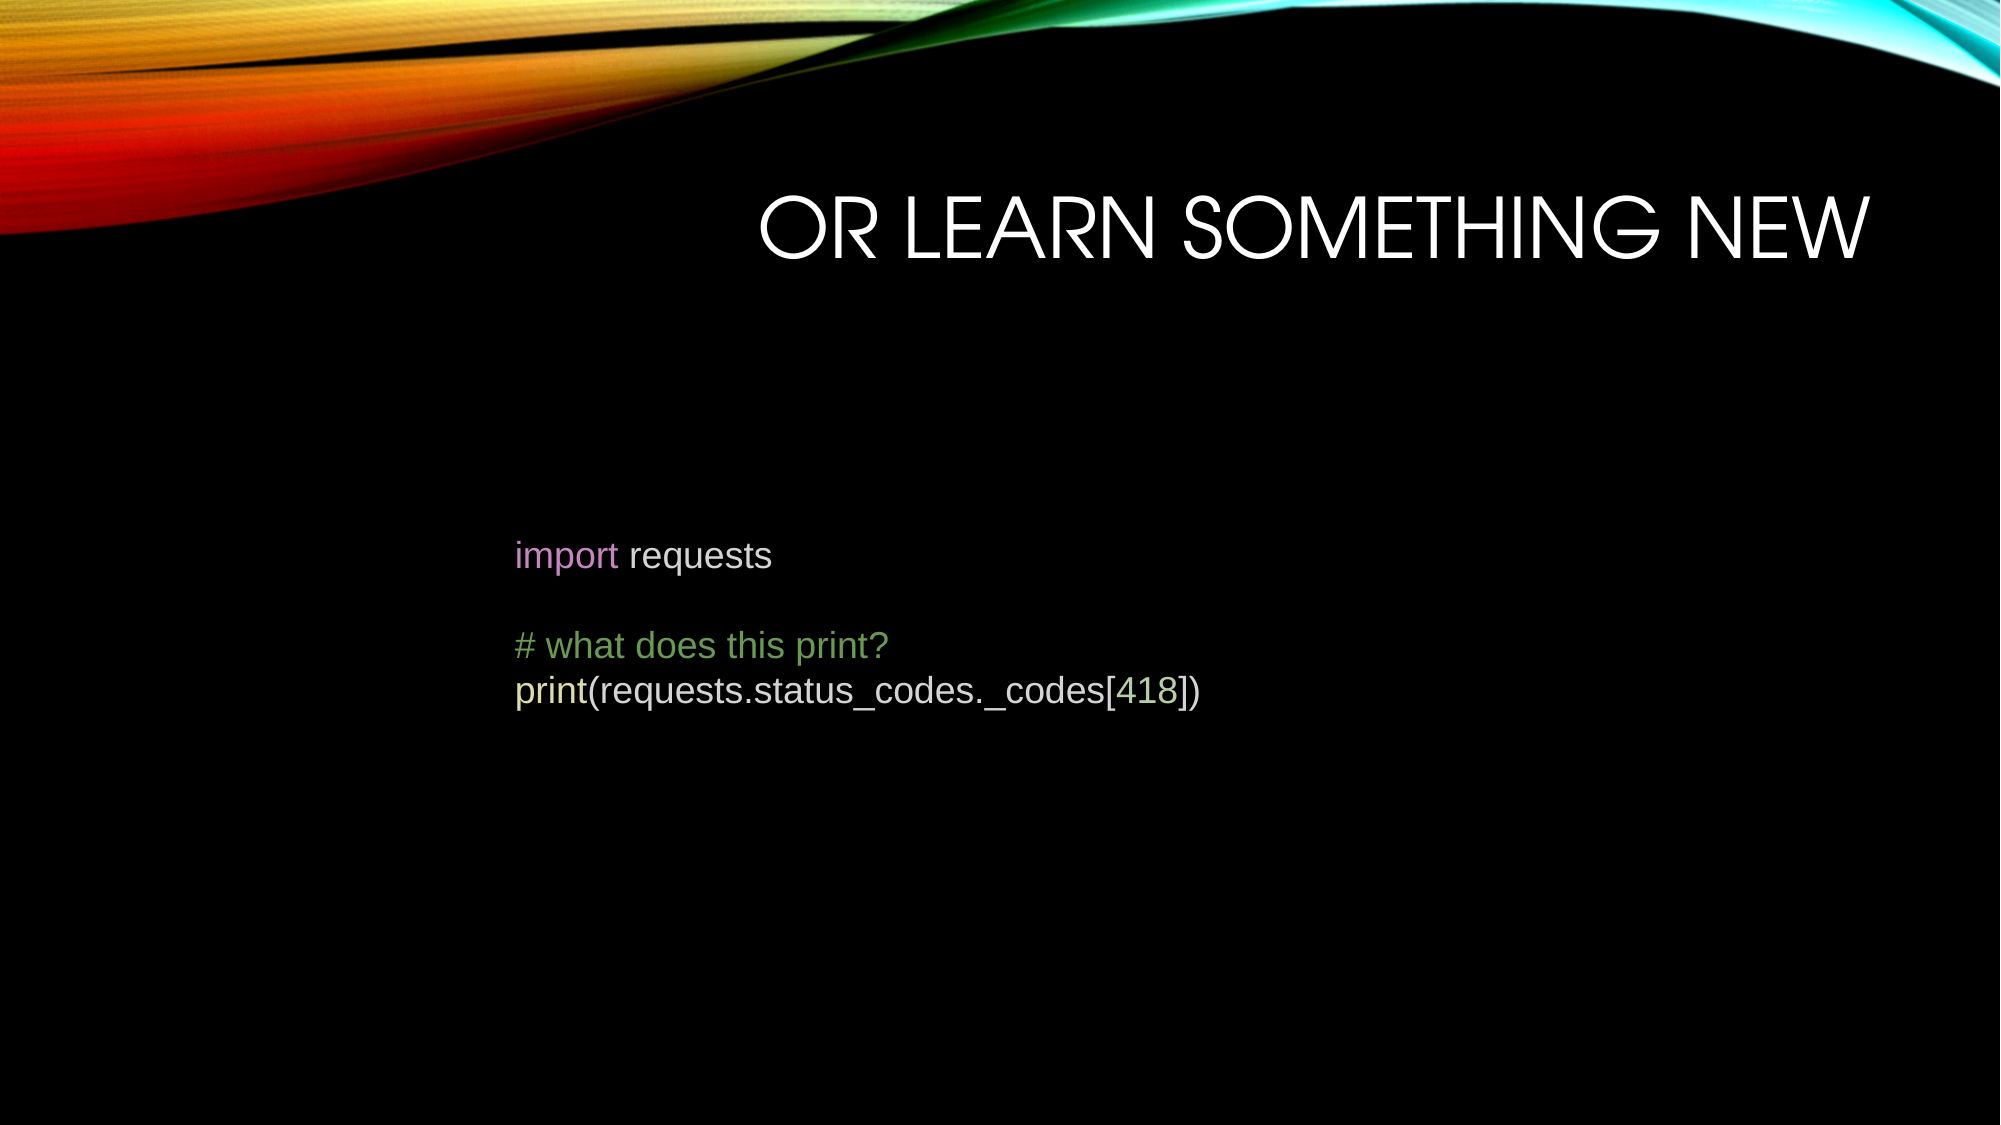

Or learn something New
import requests
# what does this print?
print(requests.status_codes._codes[418])